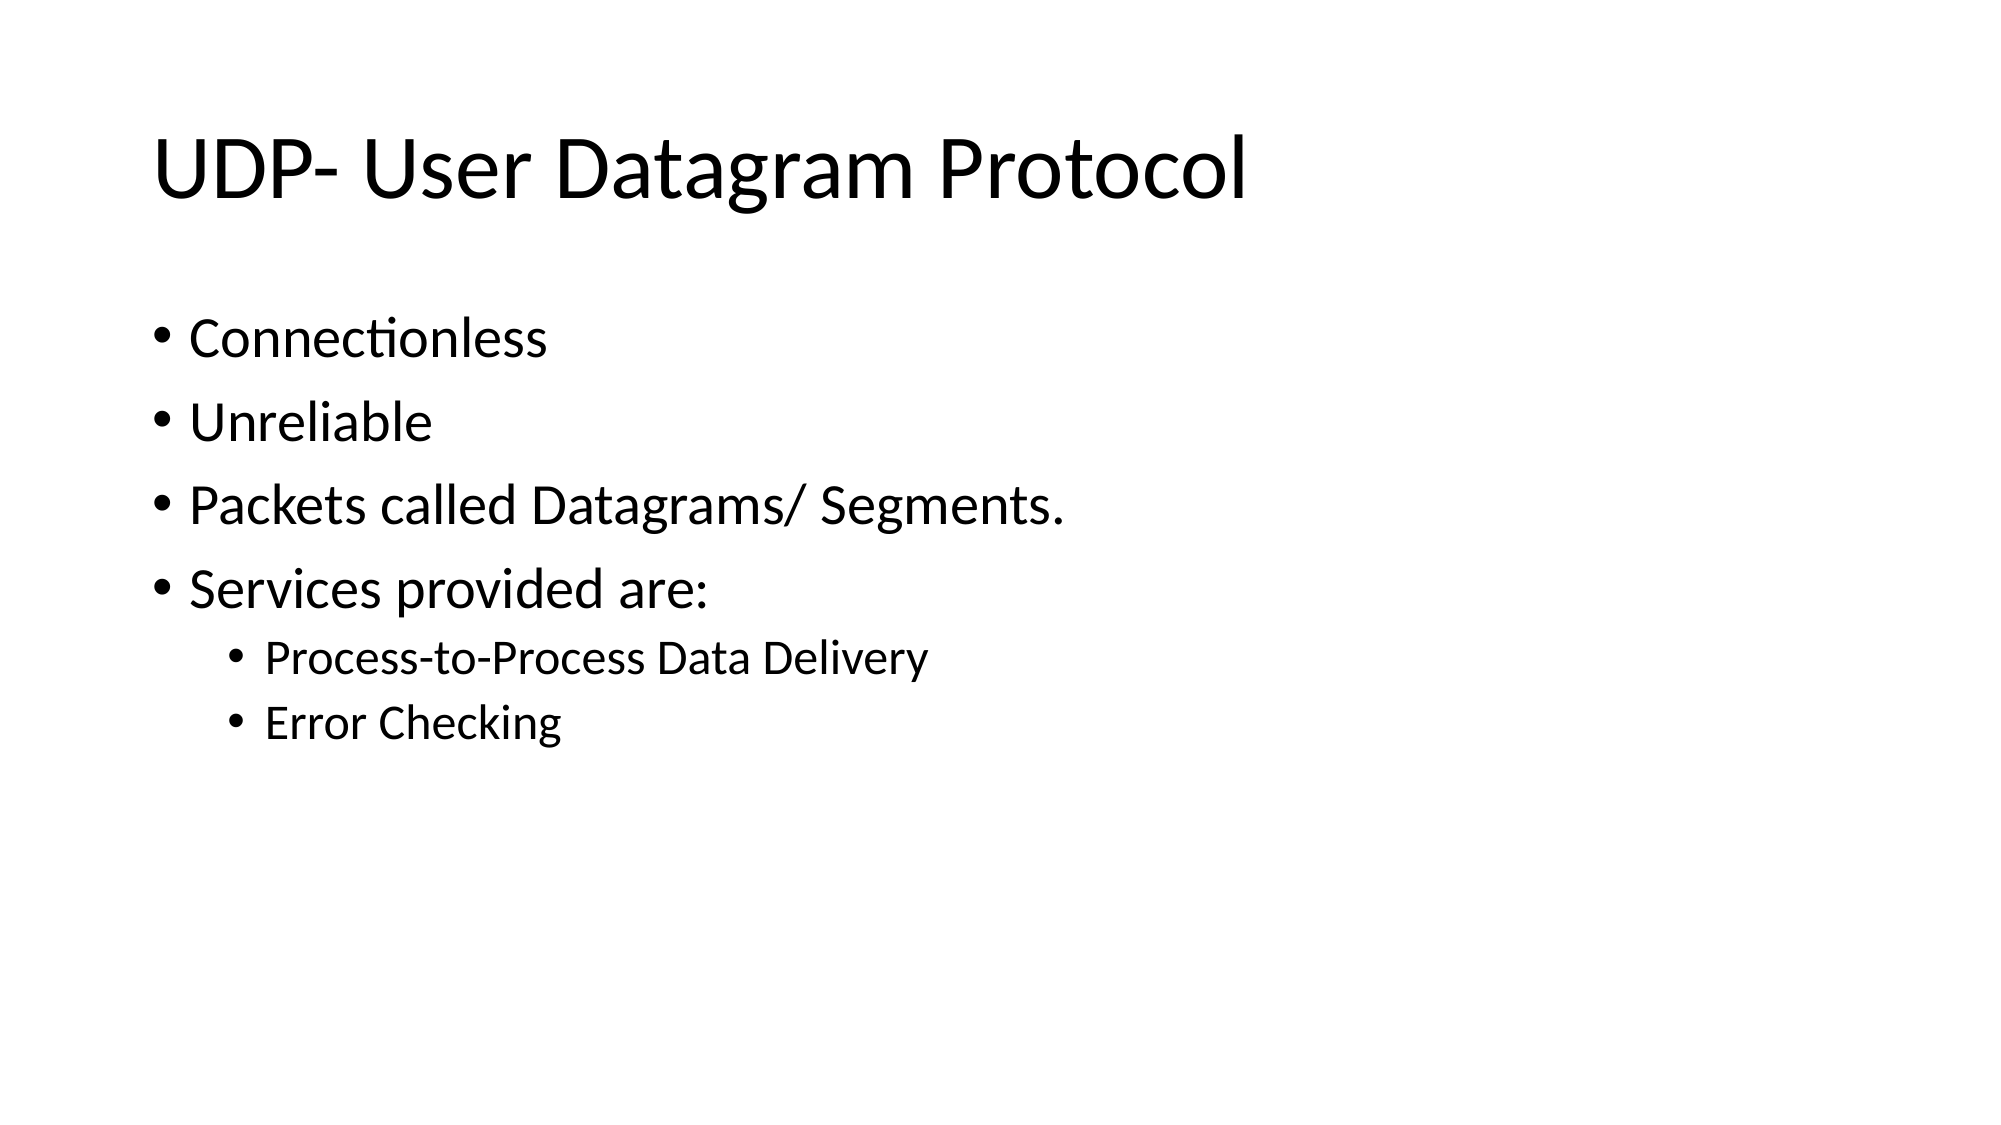

# UDP- User Datagram Protocol
Connectionless
Unreliable
Packets called Datagrams/ Segments.
Services provided are:
Process-to-Process Data Delivery
Error Checking